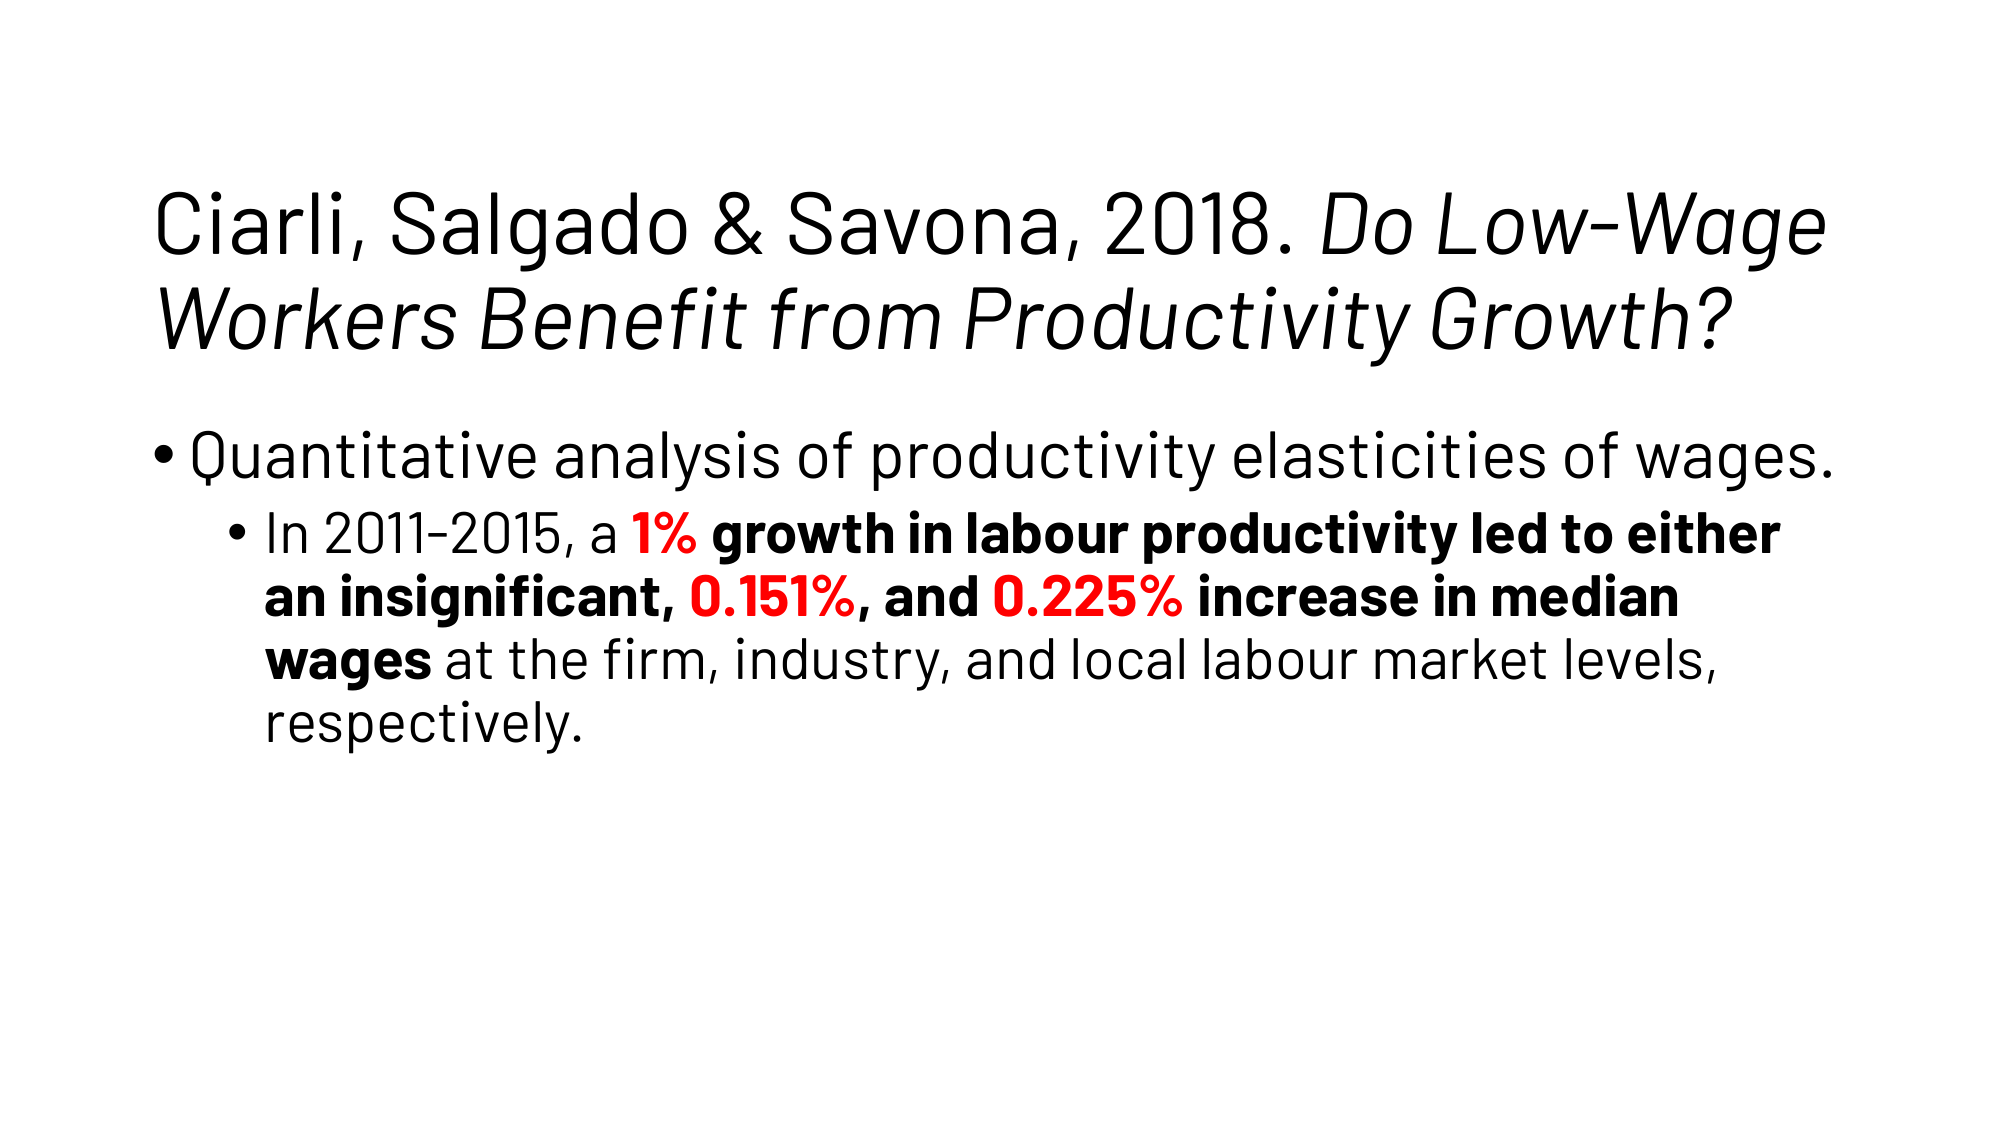

Ciarli, Salgado & Savona, 2018. Do Low-Wage Workers Benefit from Productivity Growth?
Quantitative analysis of productivity elasticities of wages.
In 2011-2015, a 1% growth in labour productivity led to either an insignificant, 0.151%, and 0.225% increase in median wages at the firm, industry, and local labour market levels, respectively.